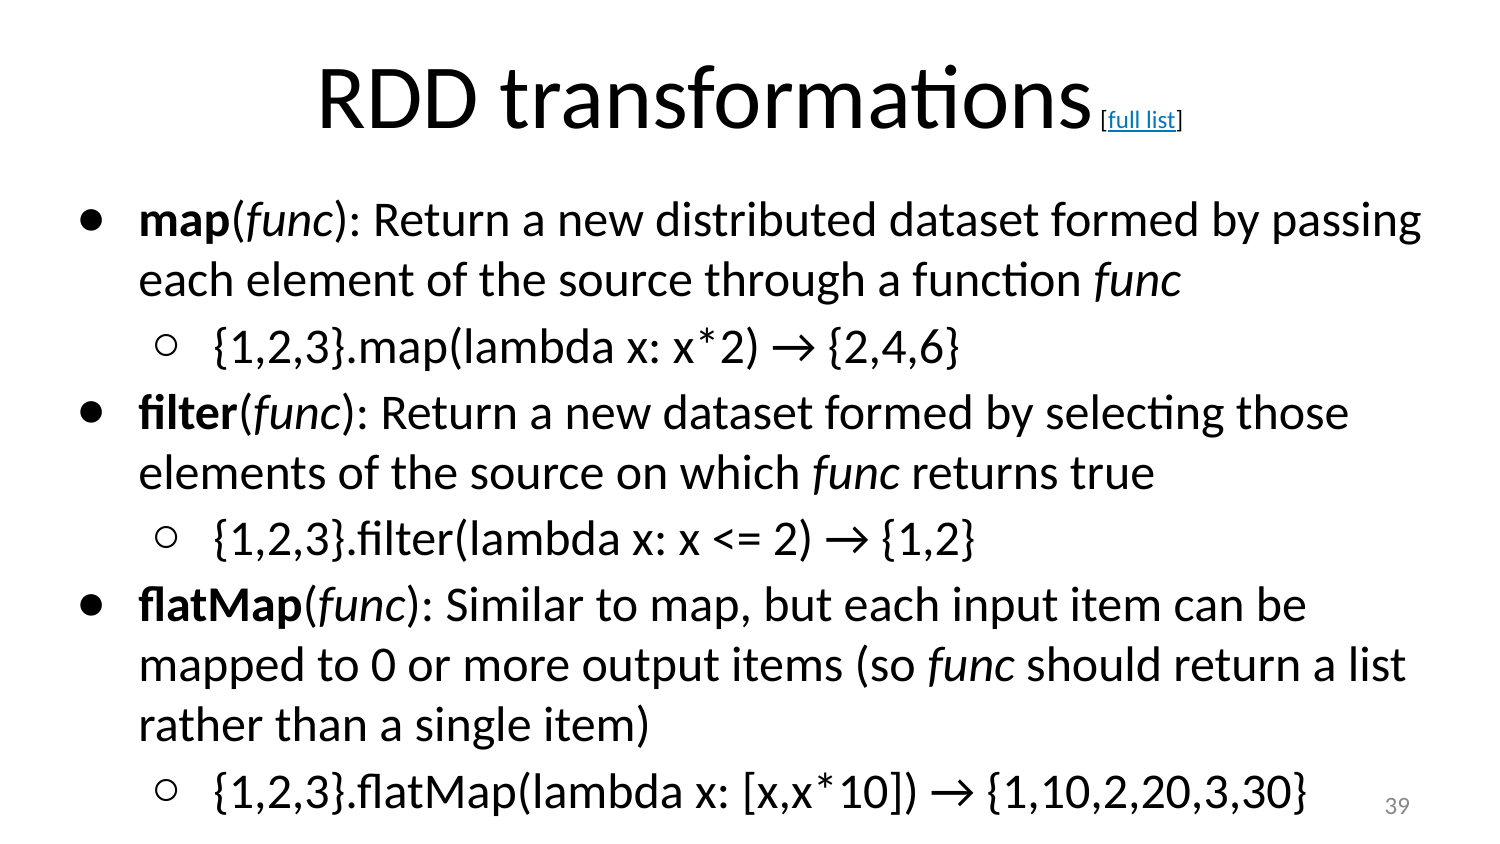

# RDD transformations [full list]
map(func): Return a new distributed dataset formed by passing each element of the source through a function func
{1,2,3}.map(lambda x: x*2) → {2,4,6}
filter(func): Return a new dataset formed by selecting those elements of the source on which func returns true
{1,2,3}.filter(lambda x: x <= 2) → {1,2}
flatMap(func): Similar to map, but each input item can be mapped to 0 or more output items (so func should return a list rather than a single item)
{1,2,3}.flatMap(lambda x: [x,x*10]) → {1,10,2,20,3,30}
39